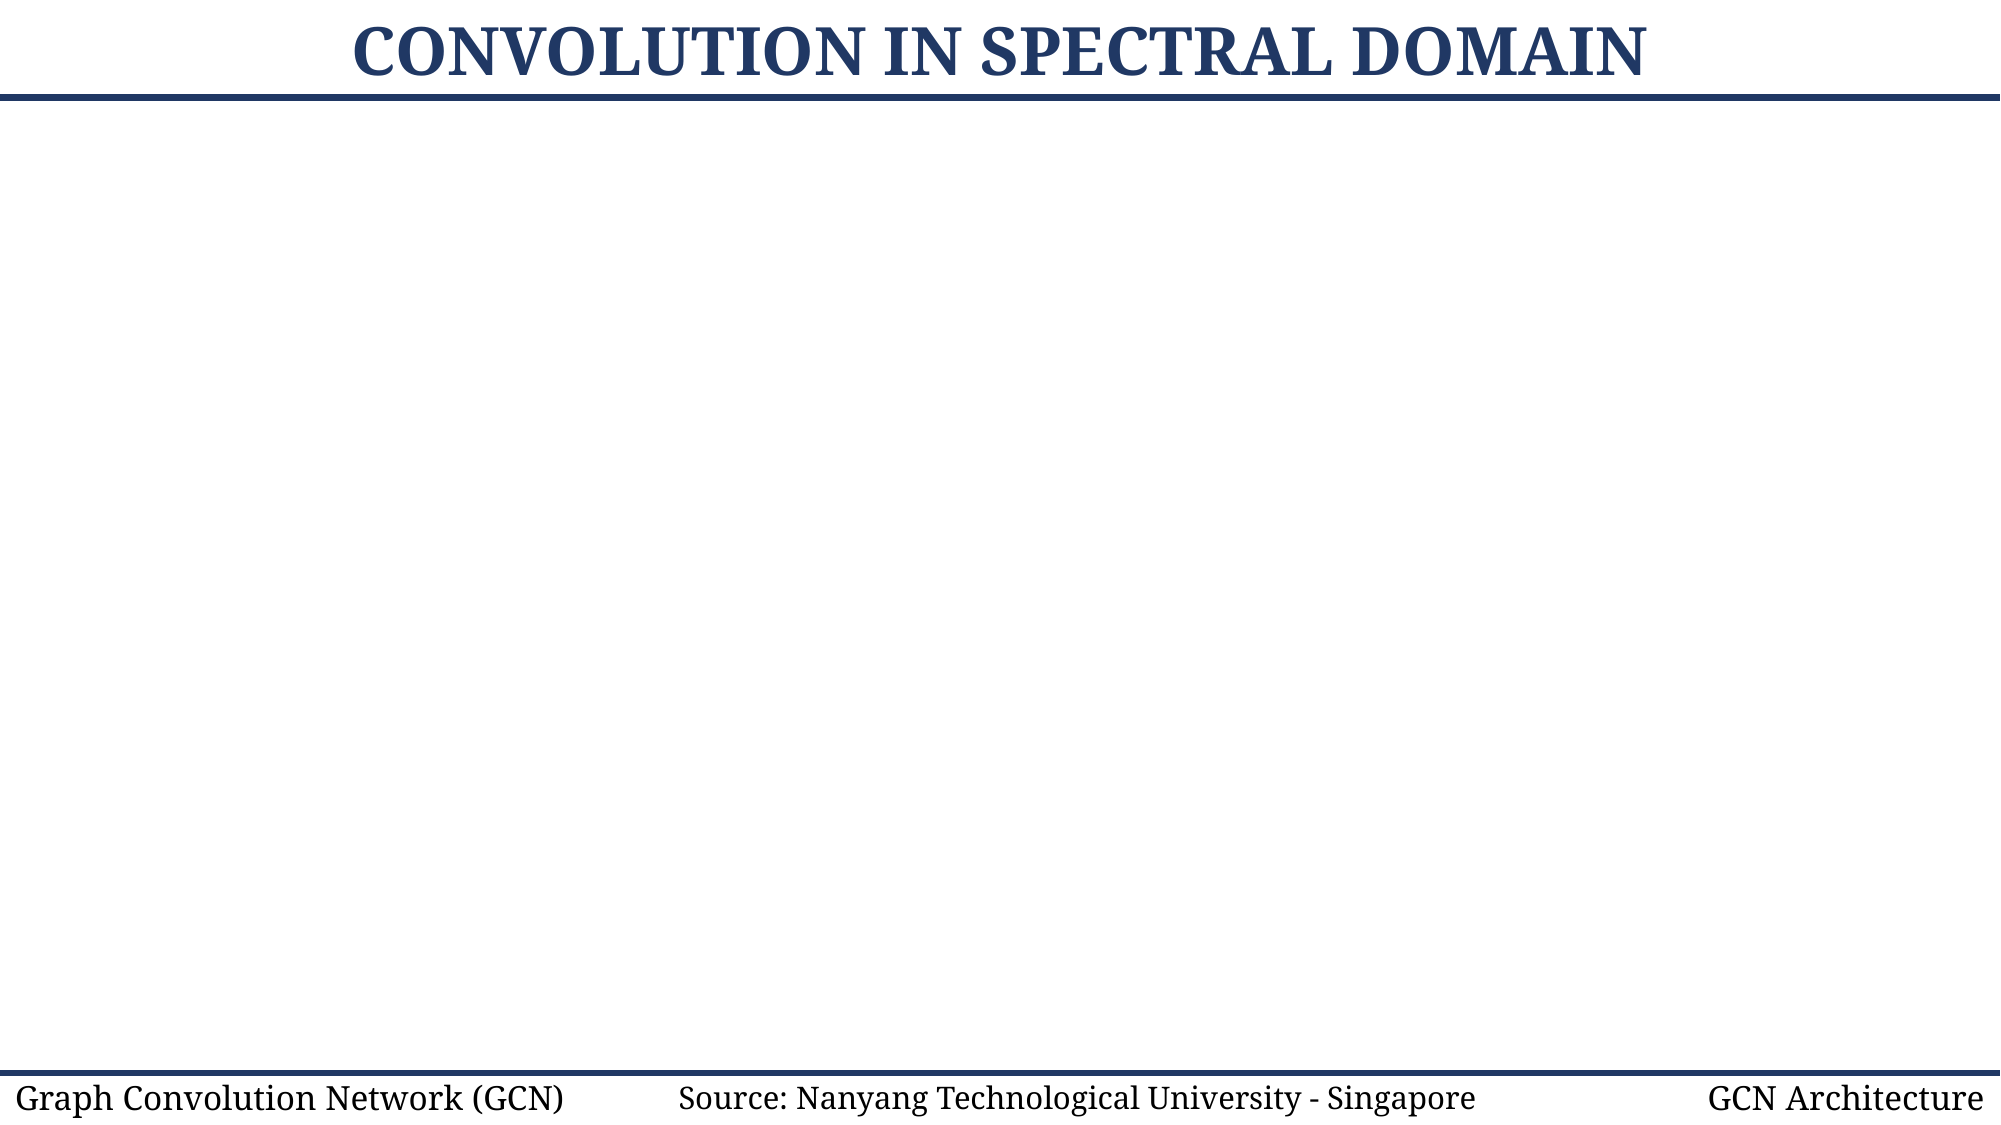

# CONVOLUTION IN SPECTRAL DOMAIN
Graph Convolution Network (GCN)
GCN Architecture
Source: Nanyang Technological University - Singapore